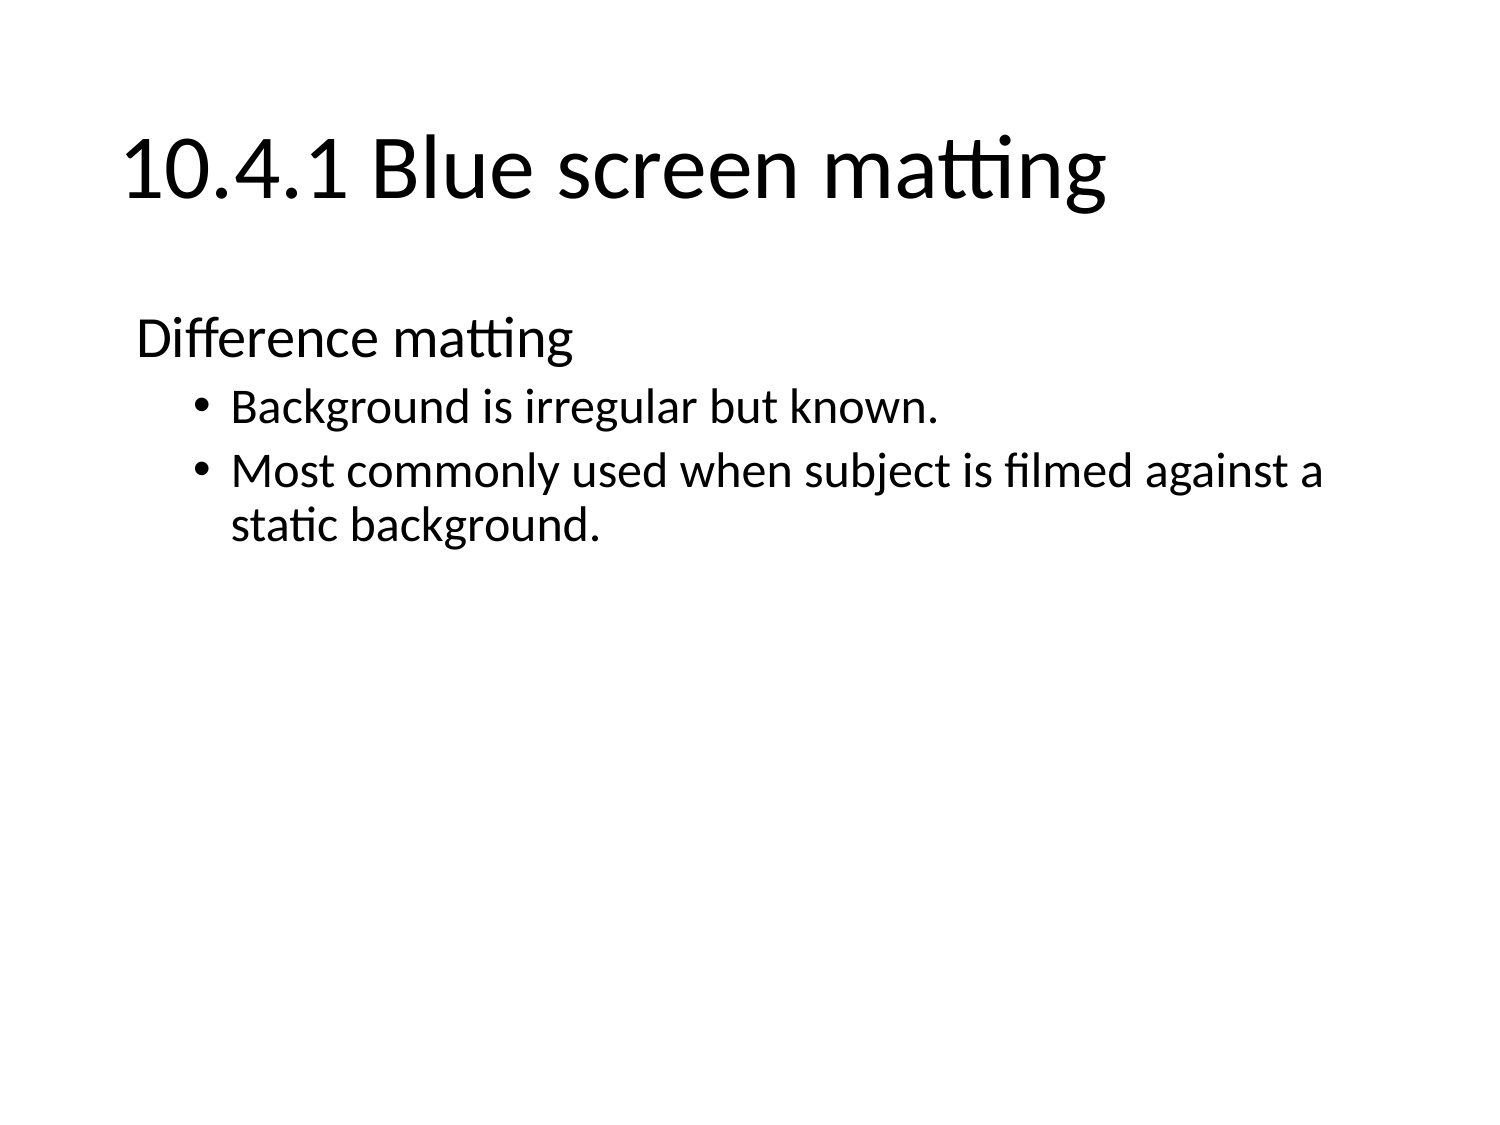

# 10.4.1 Blue screen matting
Difference matting
Background is irregular but known.
Most commonly used when subject is filmed against a static background.